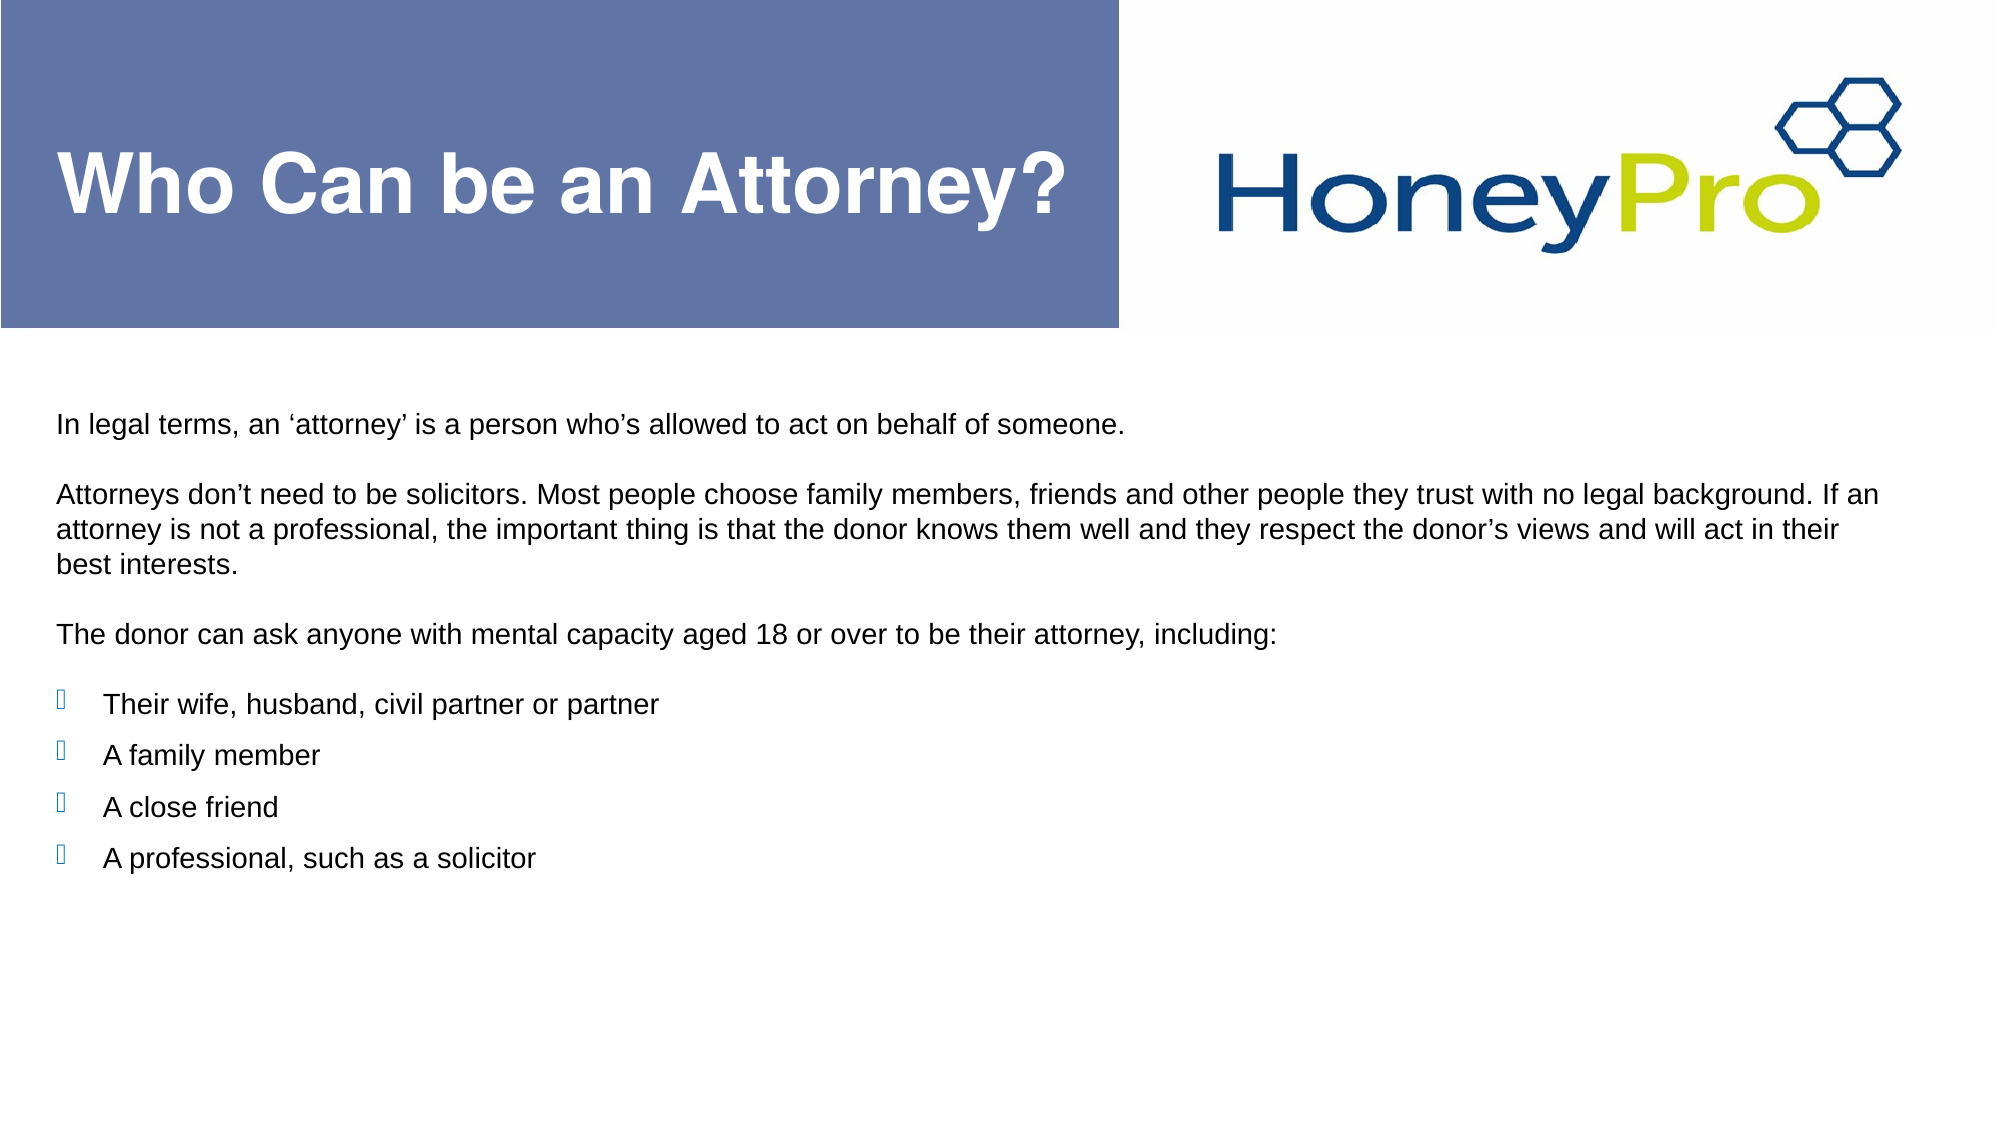

# Who Can be an Attorney?
In legal terms, an ‘attorney’ is a person who’s allowed to act on behalf of someone.

Attorneys don’t need to be solicitors. Most people choose family members, friends and other people they trust with no legal background. If an attorney is not a professional, the important thing is that the donor knows them well and they respect the donor’s views and will act in their best interests.

The donor can ask anyone with mental capacity aged 18 or over to be their attorney, including:

Their wife, husband, civil partner or partner
A family member
A close friend
A professional, such as a solicitor